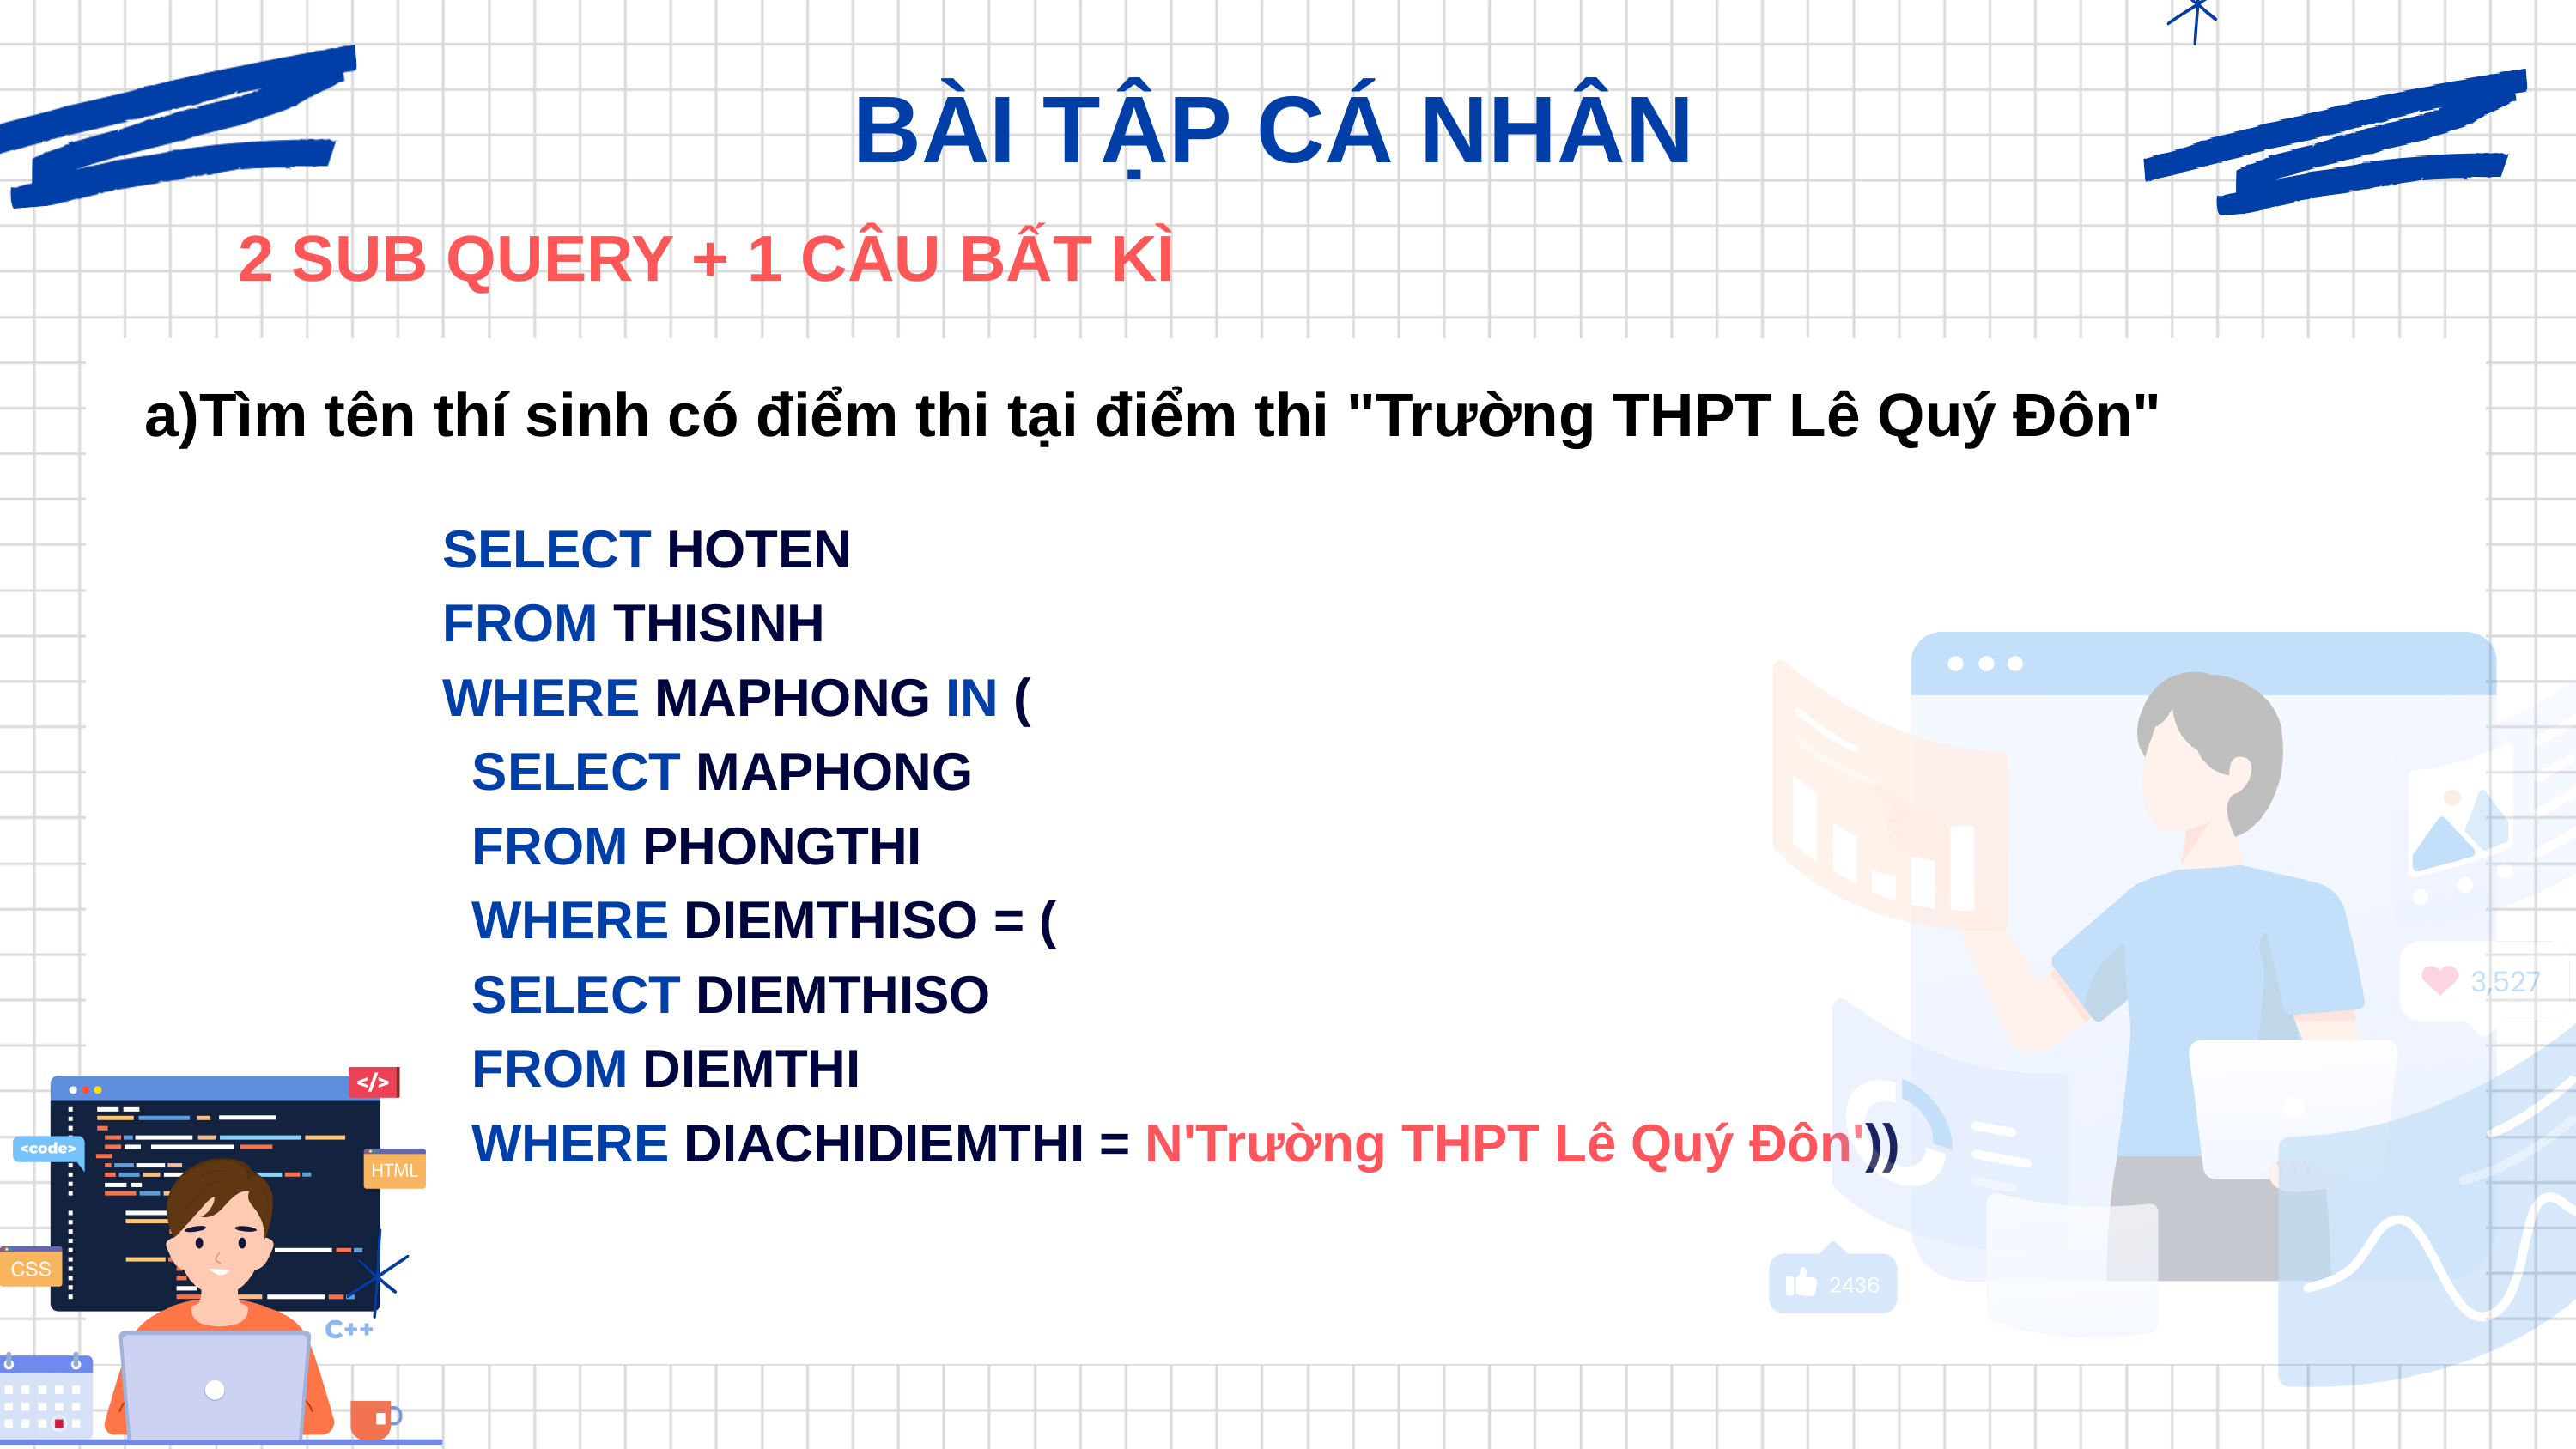

BÀI TẬP CÁ NHÂN

2 SUB QUERY + 1 CÂU BẤT KÌ

a)Tìm tên thí sinh có điểm thi tại điểm thi "Trường THPT Lê Quý Đôn"
SELECT HOTEN
FROM THISINH
WHERE MAPHONG IN (
  SELECT MAPHONG
  FROM PHONGTHI
  WHERE DIEMTHISO = (
  SELECT DIEMTHISO
  FROM DIEMTHI
  WHERE DIACHIDIEMTHI = N'Trường THPT Lê Quý Đôn'))